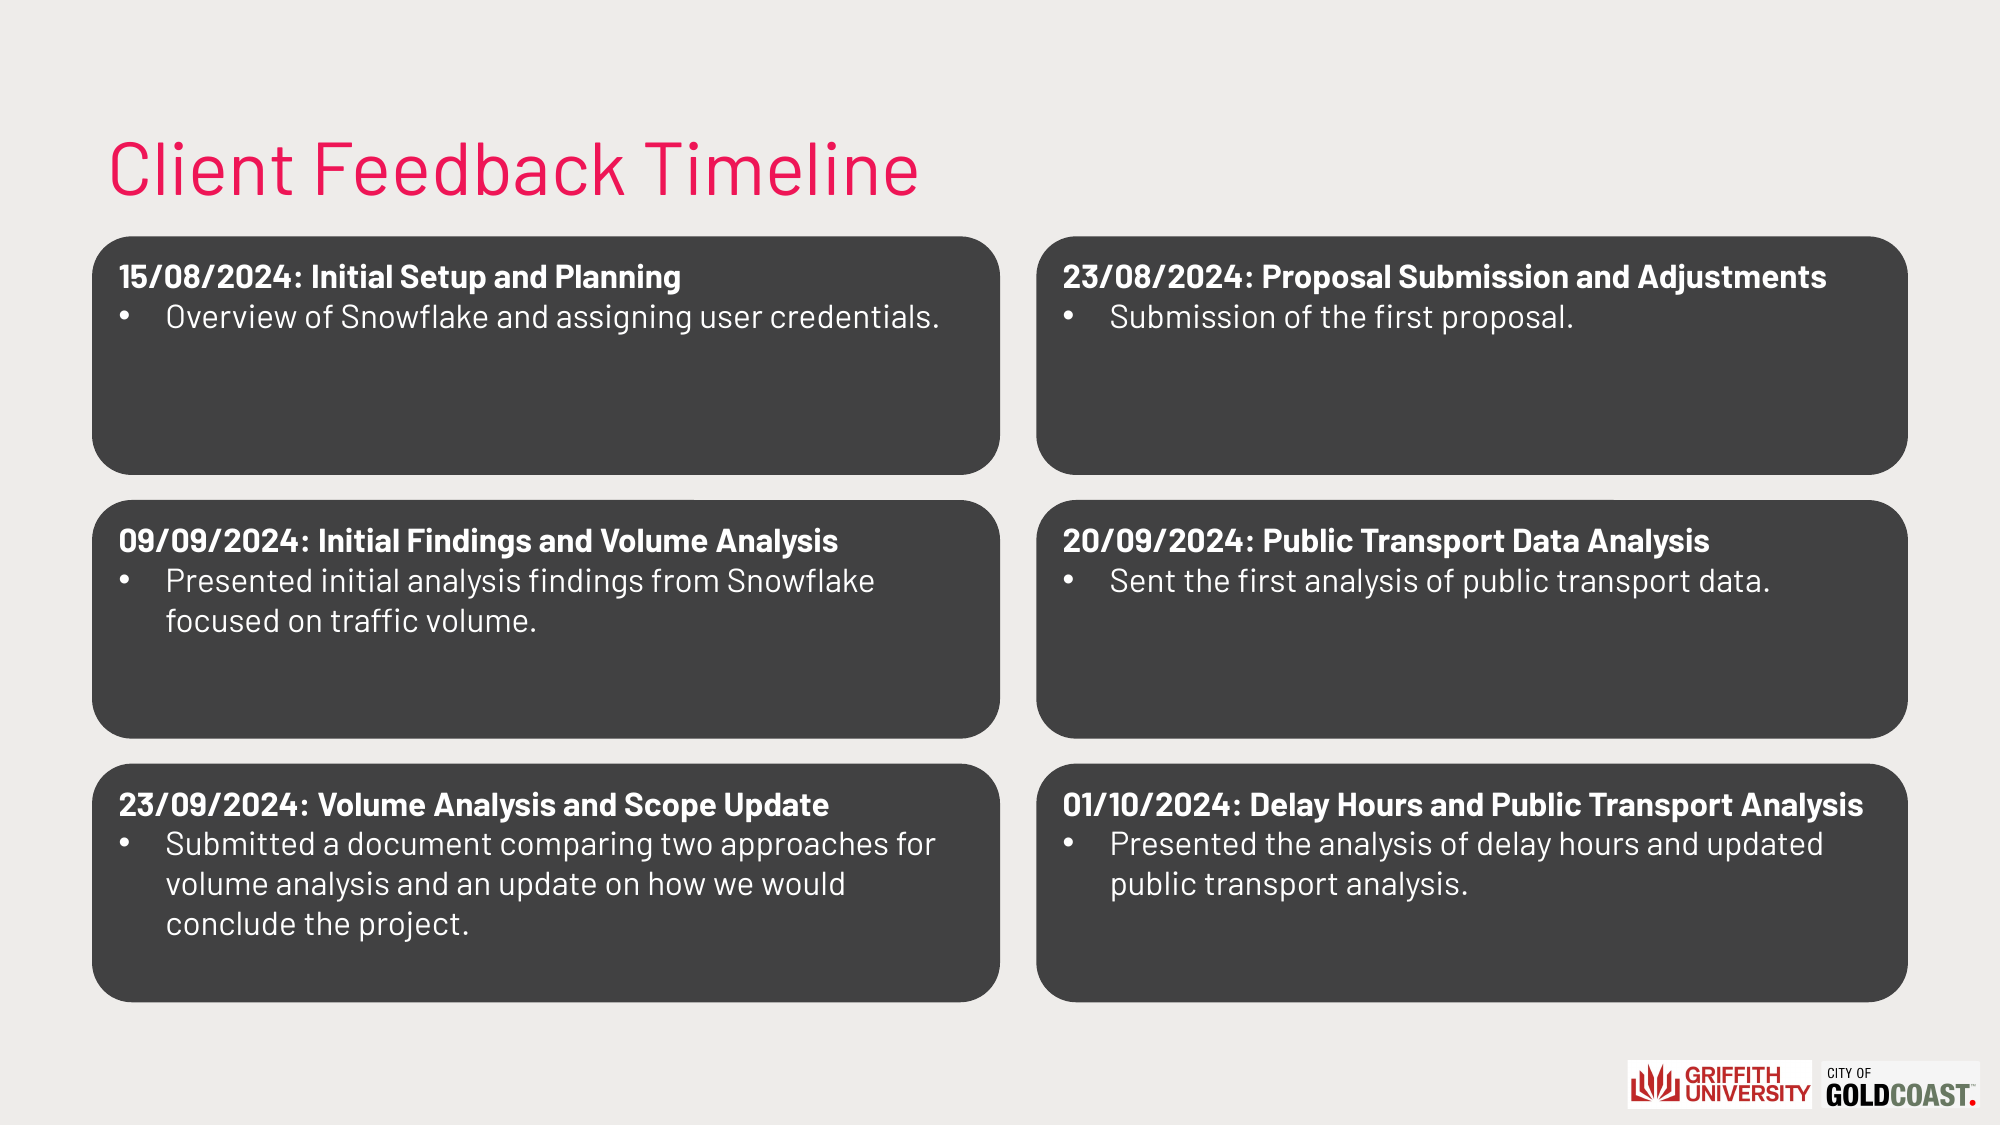

# Client Feedback Timeline
15/08/2024: Initial Setup and Planning
Overview of Snowflake and assigning user credentials.
23/08/2024: Proposal Submission and Adjustments
Submission of the first proposal.
09/09/2024: Initial Findings and Volume Analysis
Presented initial analysis findings from Snowflake focused on traffic volume.
20/09/2024: Public Transport Data Analysis
Sent the first analysis of public transport data.
23/09/2024: Volume Analysis and Scope Update
Submitted a document comparing two approaches for volume analysis and an update on how we would conclude the project.
01/10/2024: Delay Hours and Public Transport Analysis
Presented the analysis of delay hours and updated public transport analysis.